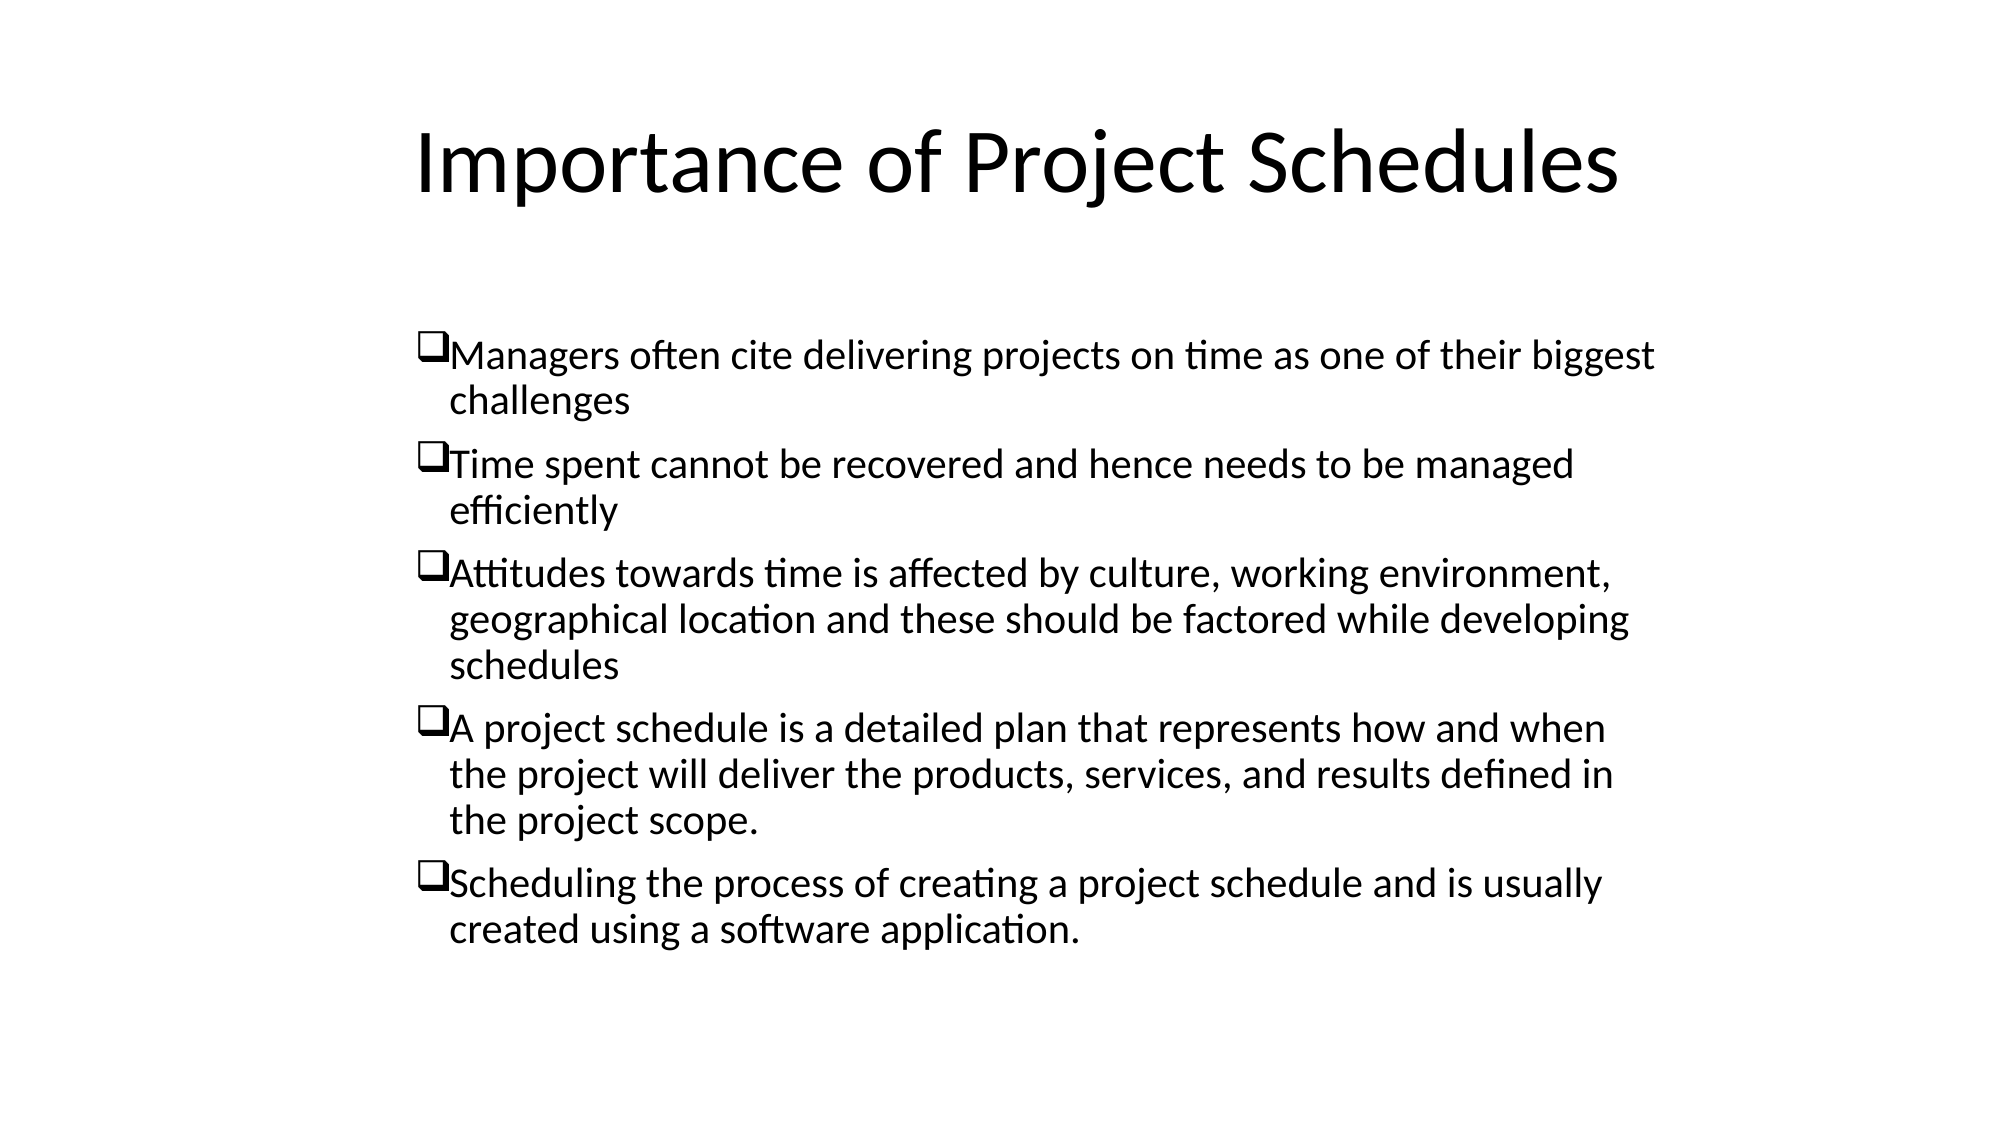

# Importance of Project Schedules
Managers often cite delivering projects on time as one of their biggest challenges
Time spent cannot be recovered and hence needs to be managed efficiently
Attitudes towards time is affected by culture, working environment, geographical location and these should be factored while developing schedules
A project schedule is a detailed plan that represents how and when the project will deliver the products, services, and results deﬁned in the project scope.
Scheduling the process of creating a project schedule and is usually created using a software application.
The PMI Registered Education Provider logo is a registered mark of the Project Management Institute, Inc.